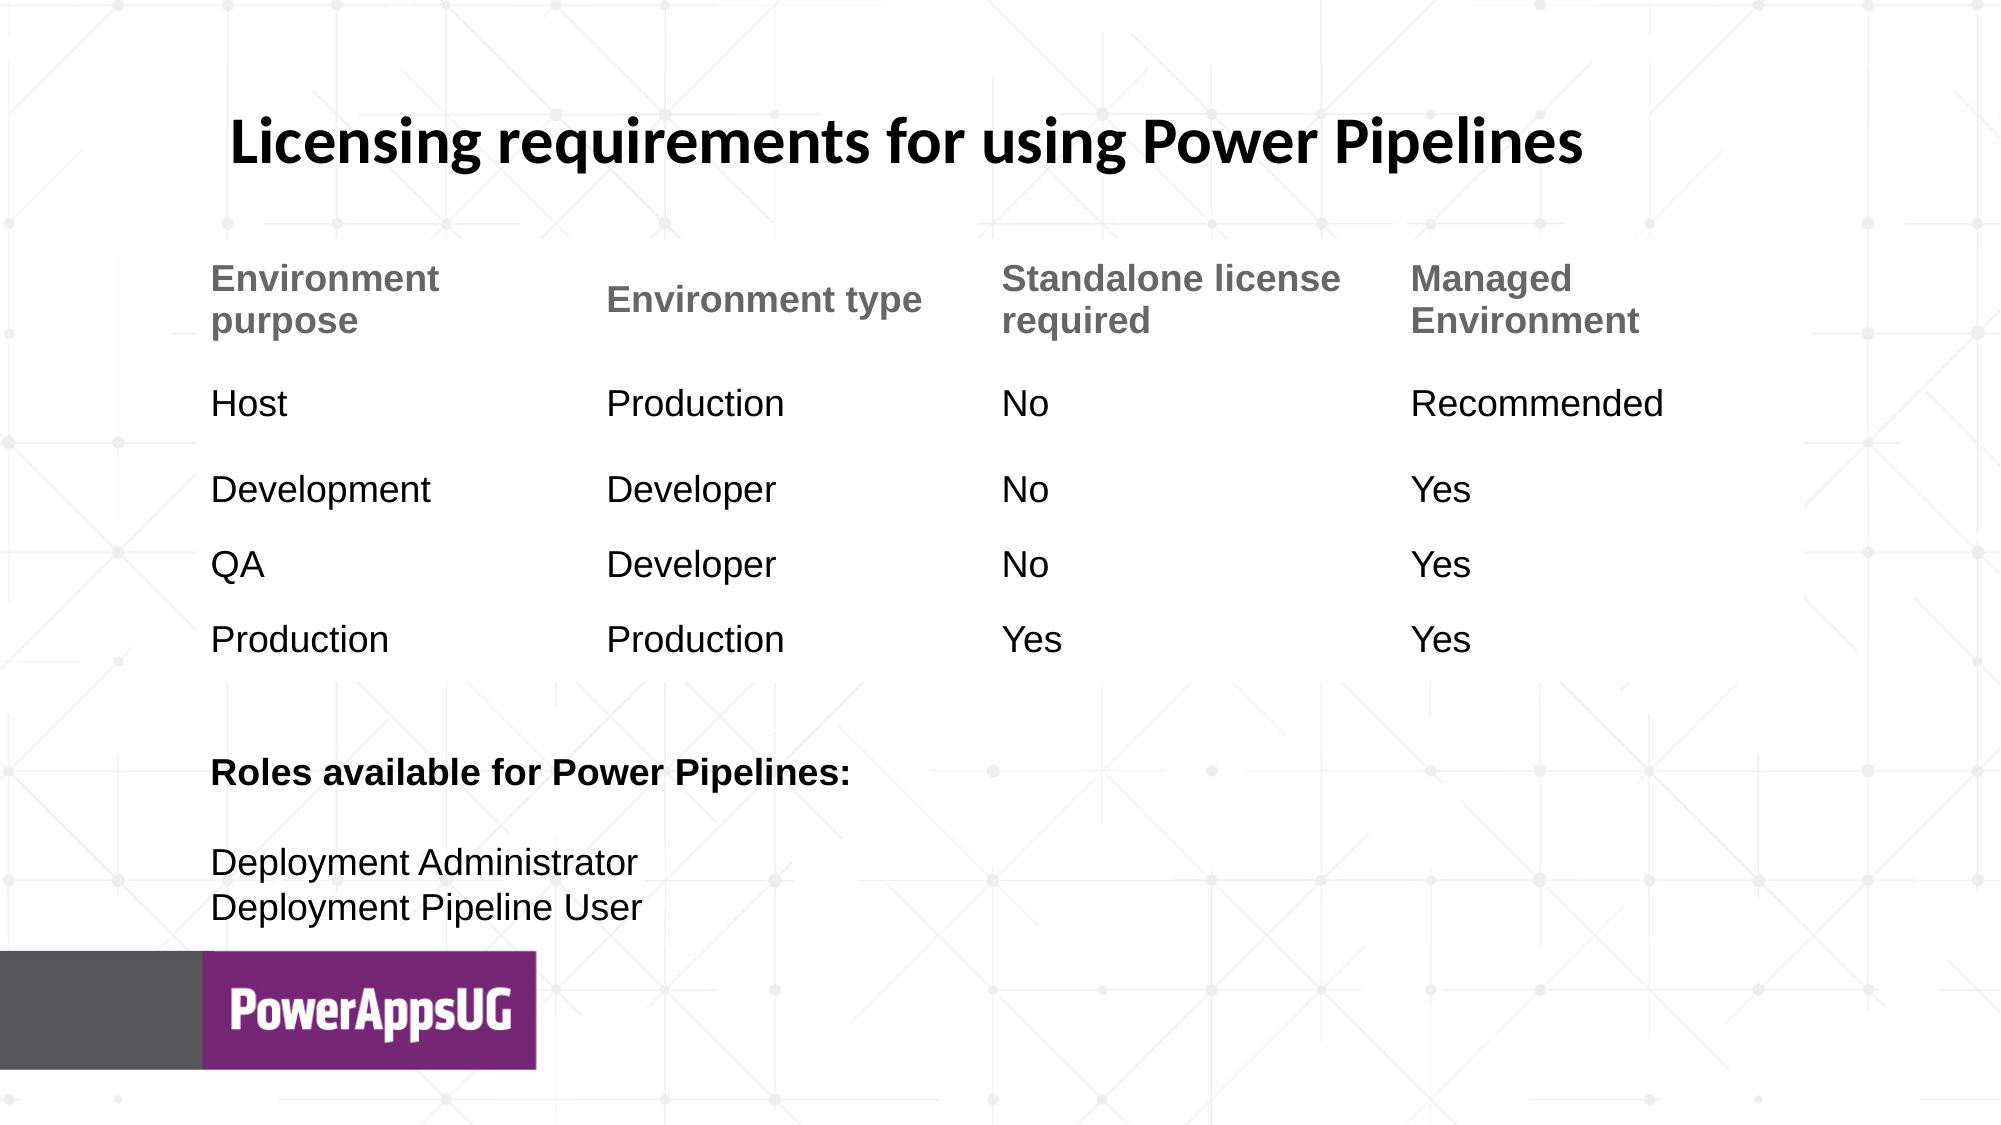

Licensing requirements for using Power Pipelines

| Environment purpose | Environment type | Standalone license required | Managed Environment |
| --- | --- | --- | --- |
| Host | Production | No | Recommended |
| Development | Developer | No | Yes |
| QA | Developer | No | Yes |
| Production | Production | Yes | Yes |
Roles available for Power Pipelines:

Deployment Administrator
Deployment Pipeline User